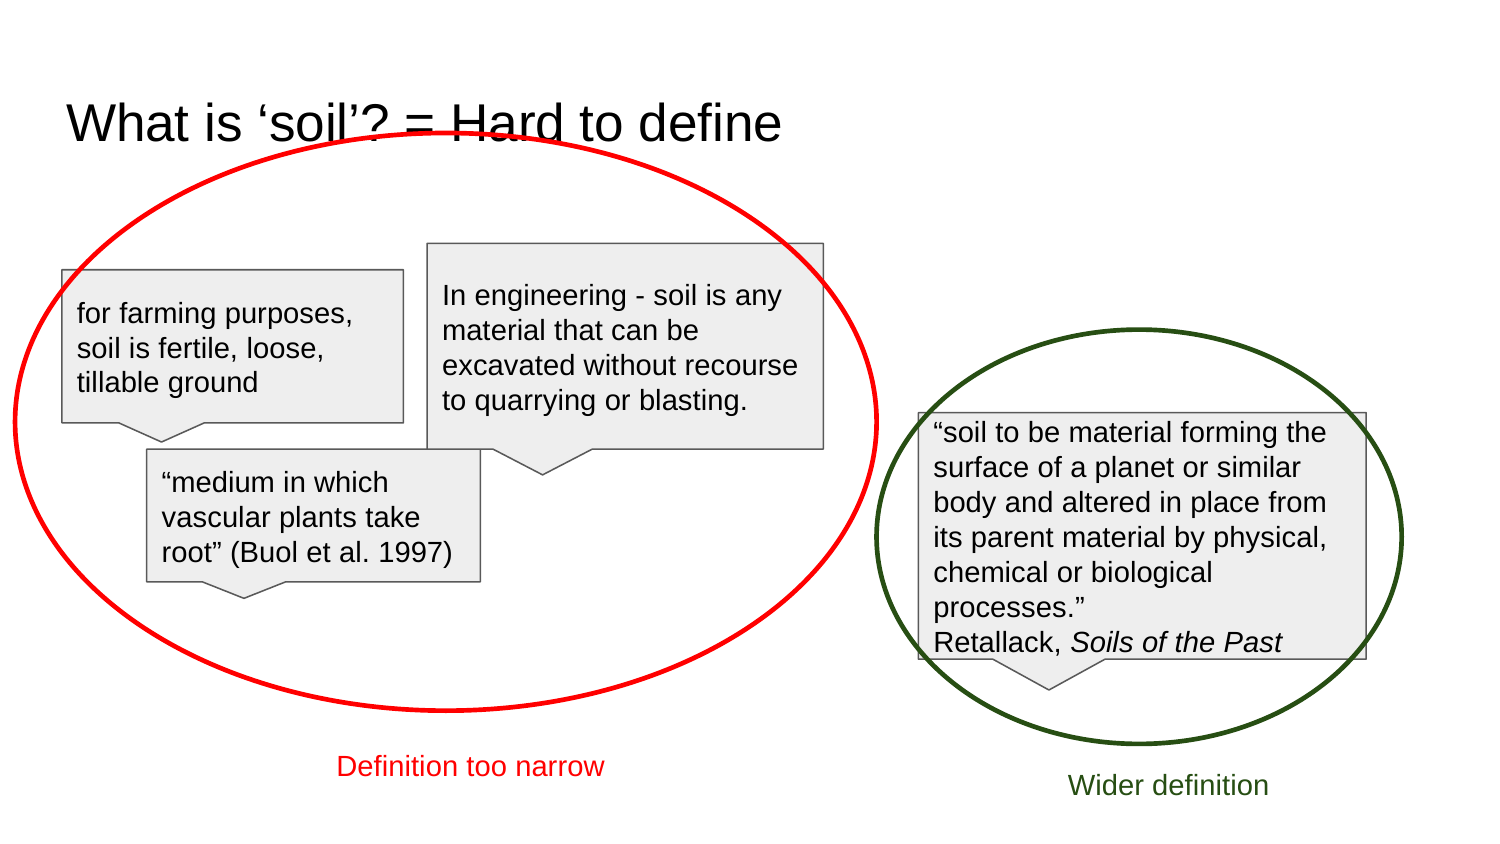

# What is ‘soil’? = Hard to define

In engineering - soil is any material that can be excavated without recourse to quarrying or blasting.
for farming purposes, soil is fertile, loose, tillable ground

“soil to be material forming the surface of a planet or similar body and altered in place from its parent material by physical, chemical or biological processes.”
Retallack, Soils of the Past
“medium in which vascular plants take root” (Buol et al. 1997)
Definition too narrow
Wider definition